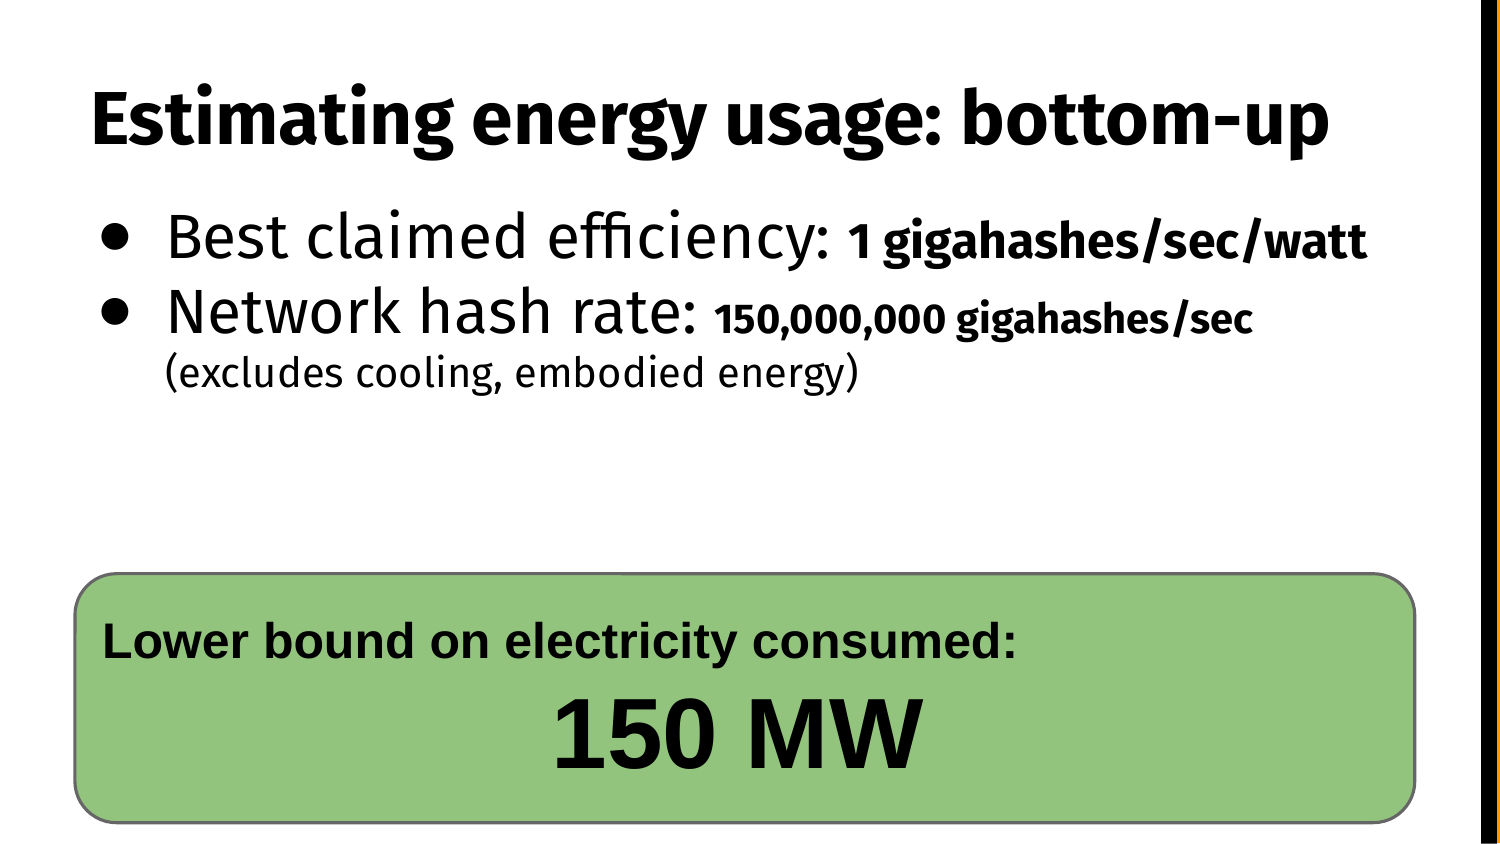

# Estimating energy usage: bottom-up
Best claimed efficiency: 1 gigahashes/sec/watt
Network hash rate: 150,000,000 gigahashes/sec (excludes cooling, embodied energy)
Lower bound on electricity consumed:
150 MW